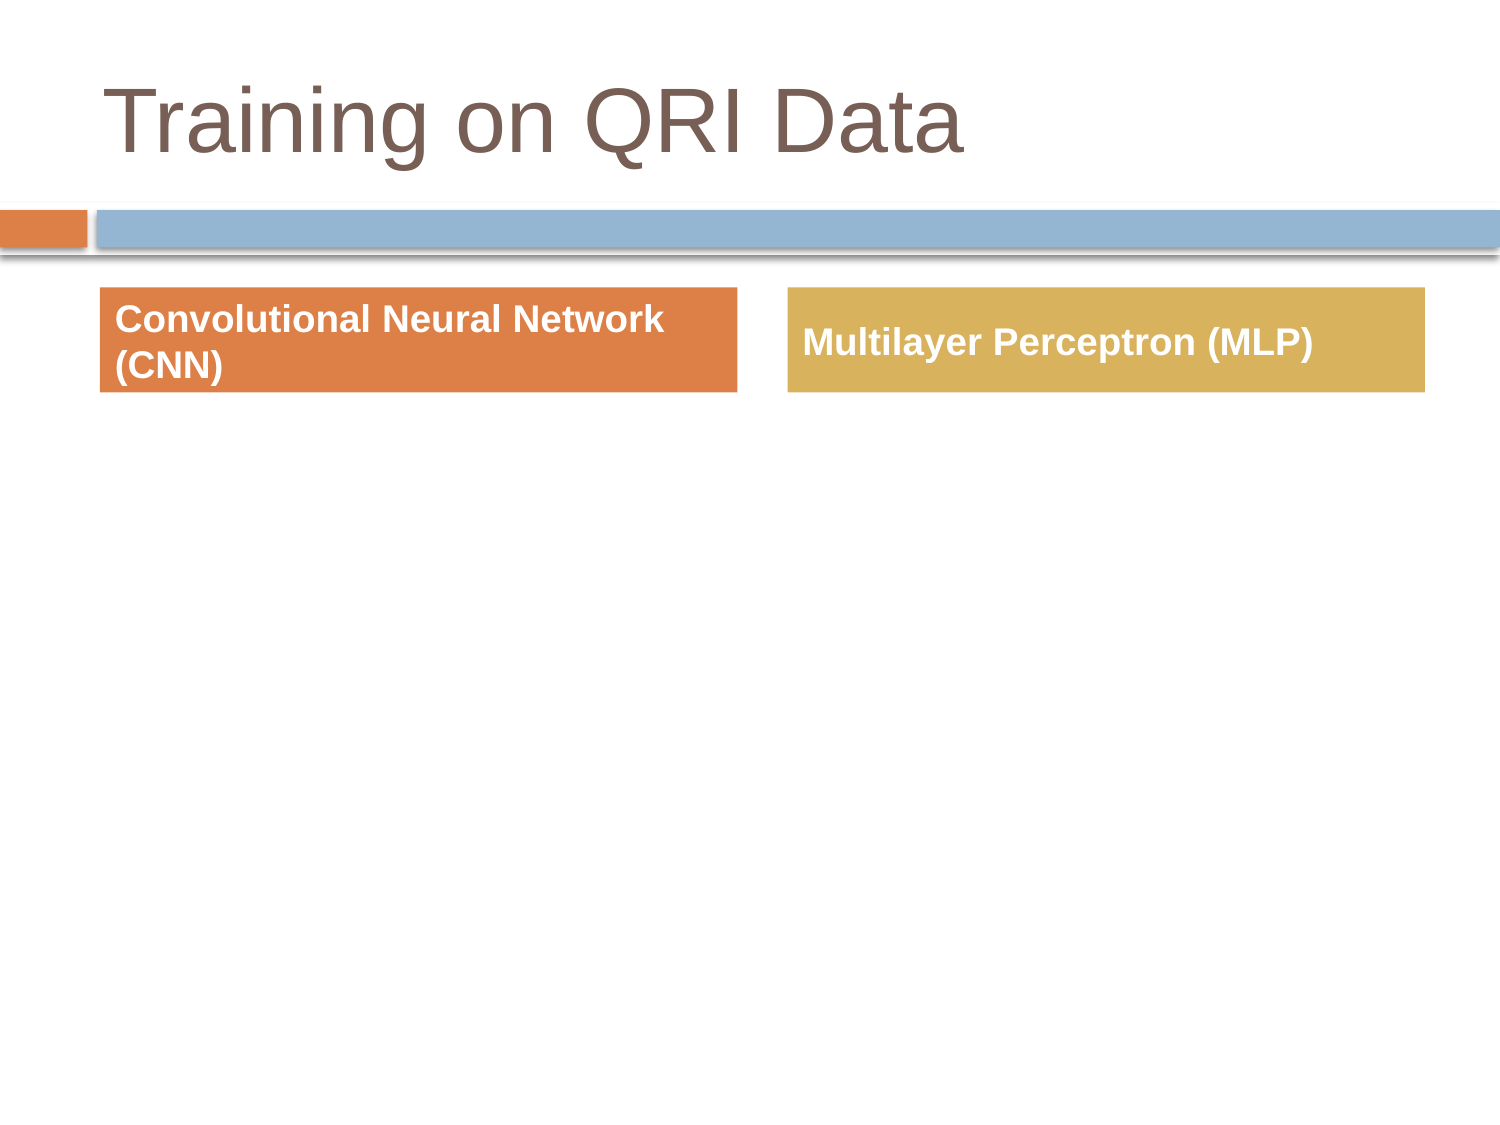

# Training on QRI Data
Convolutional Neural Network (CNN)
Multilayer Perceptron (MLP)